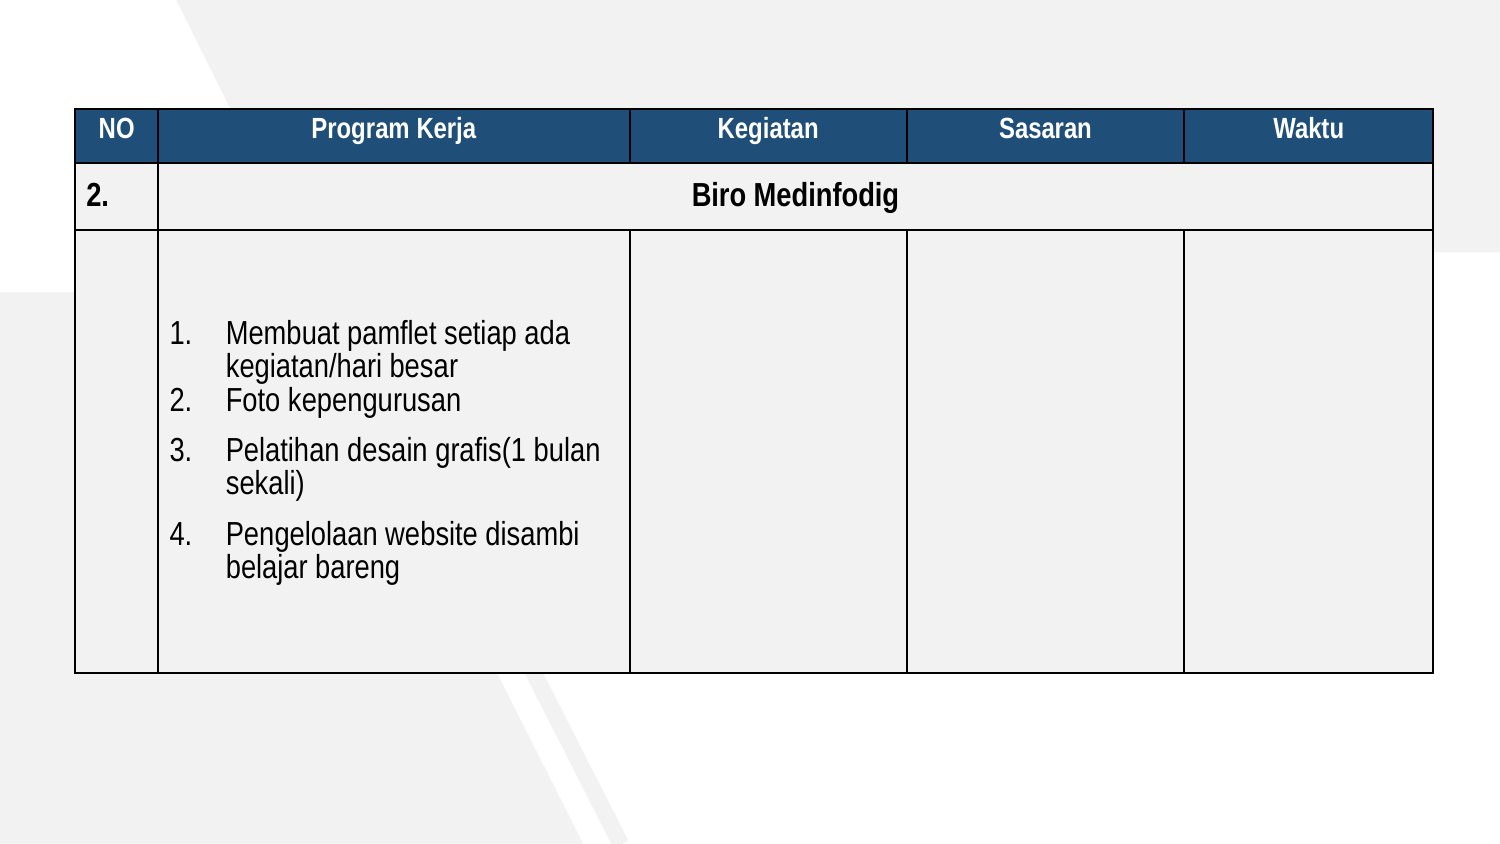

| NO | Program Kerja | Kegiatan | Sasaran | Waktu |
| --- | --- | --- | --- | --- |
| 2. | Biro Medinfodig |  |  |  |
|  | Membuat pamflet setiap ada kegiatan/hari besar Foto kepengurusan Pelatihan desain grafis(1 bulan sekali) Pengelolaan website disambi belajar bareng |  |  |  |